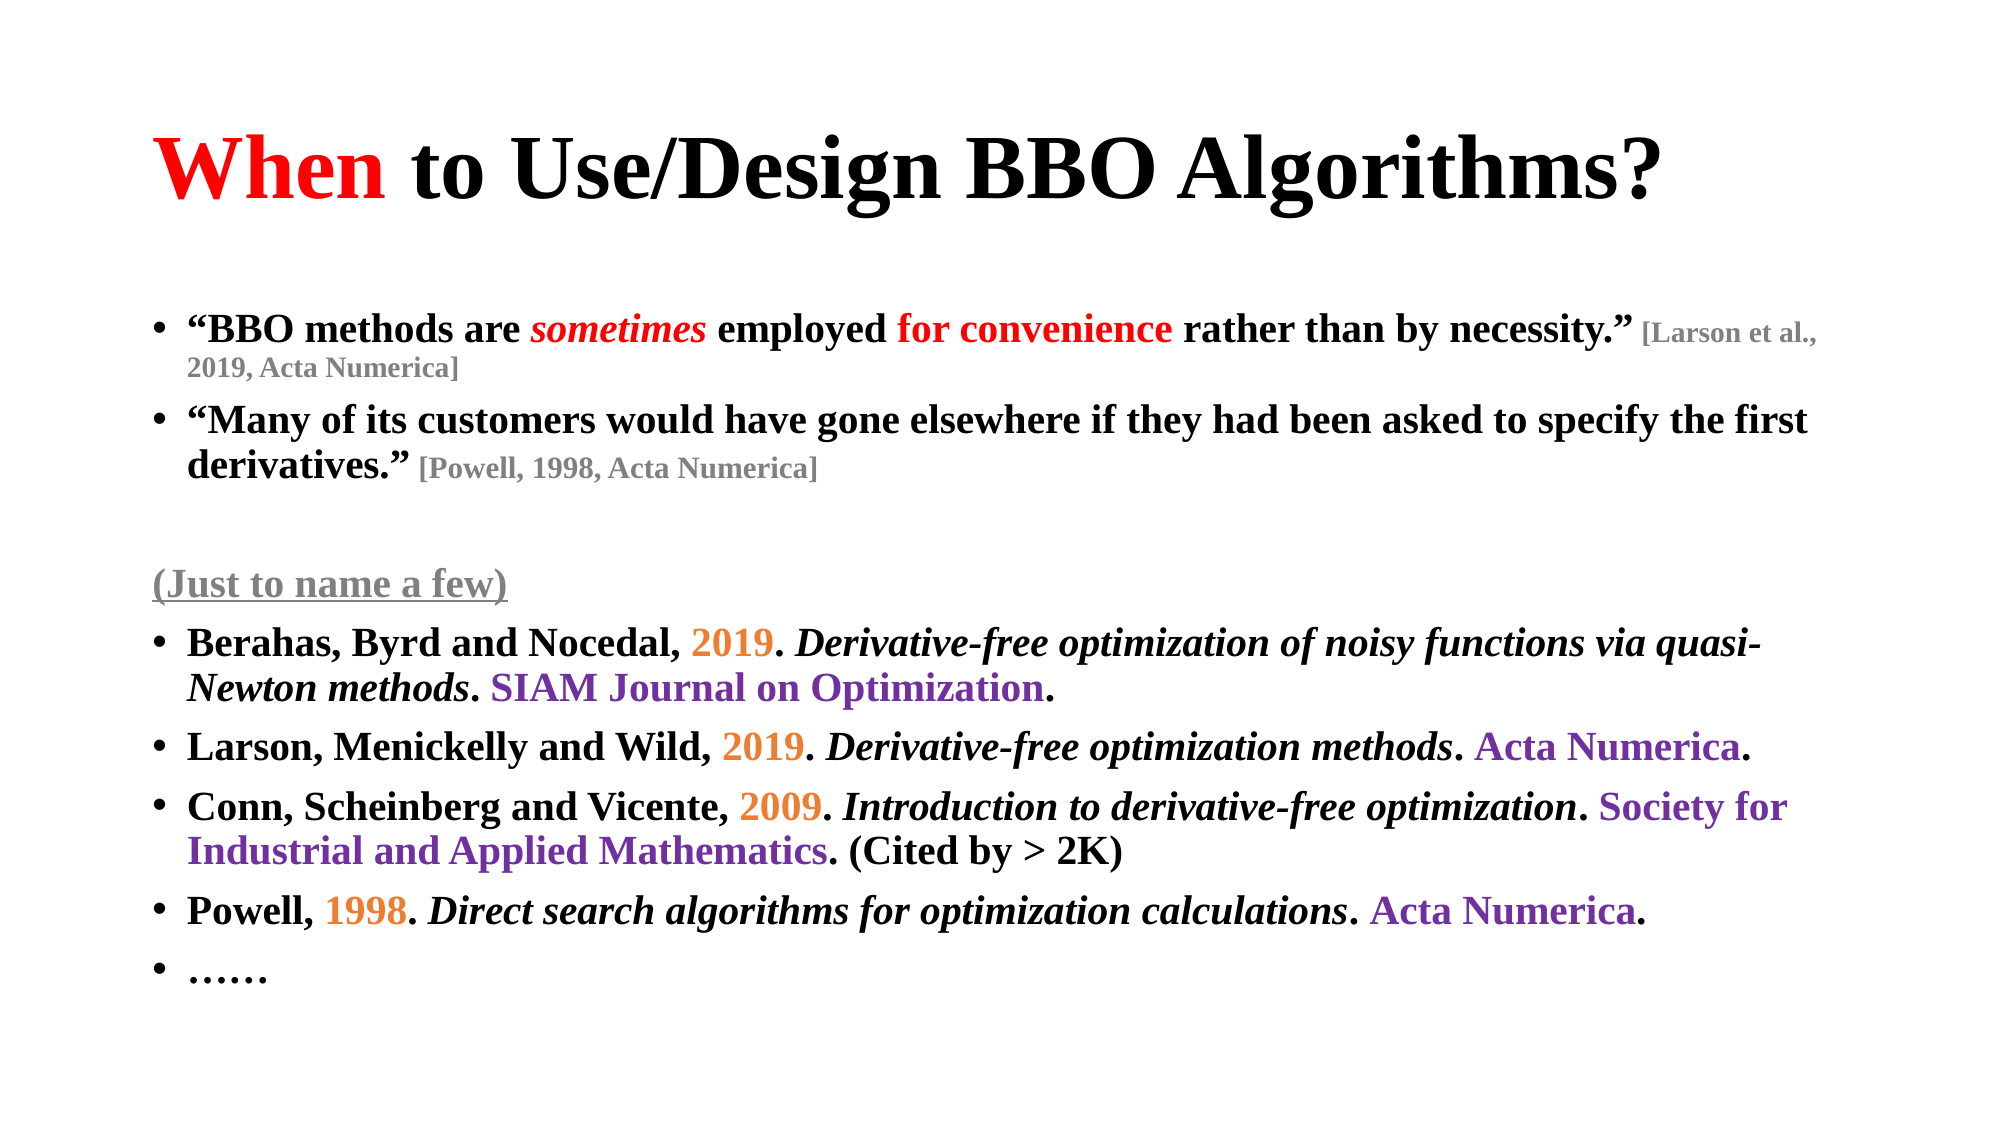

# When to Use/Design BBO Algorithms?
“BBO methods are sometimes employed for convenience rather than by necessity.” [Larson et al., 2019, Acta Numerica]
“Many of its customers would have gone elsewhere if they had been asked to specify the first derivatives.” [Powell, 1998, Acta Numerica]

(Just to name a few)
Berahas, Byrd and Nocedal, 2019. Derivative-free optimization of noisy functions via quasi-Newton methods. SIAM Journal on Optimization.
Larson, Menickelly and Wild, 2019. Derivative-free optimization methods. Acta Numerica.
Conn, Scheinberg and Vicente, 2009. Introduction to derivative-free optimization. Society for Industrial and Applied Mathematics. (Cited by > 2K)
Powell, 1998. Direct search algorithms for optimization calculations. Acta Numerica.
……